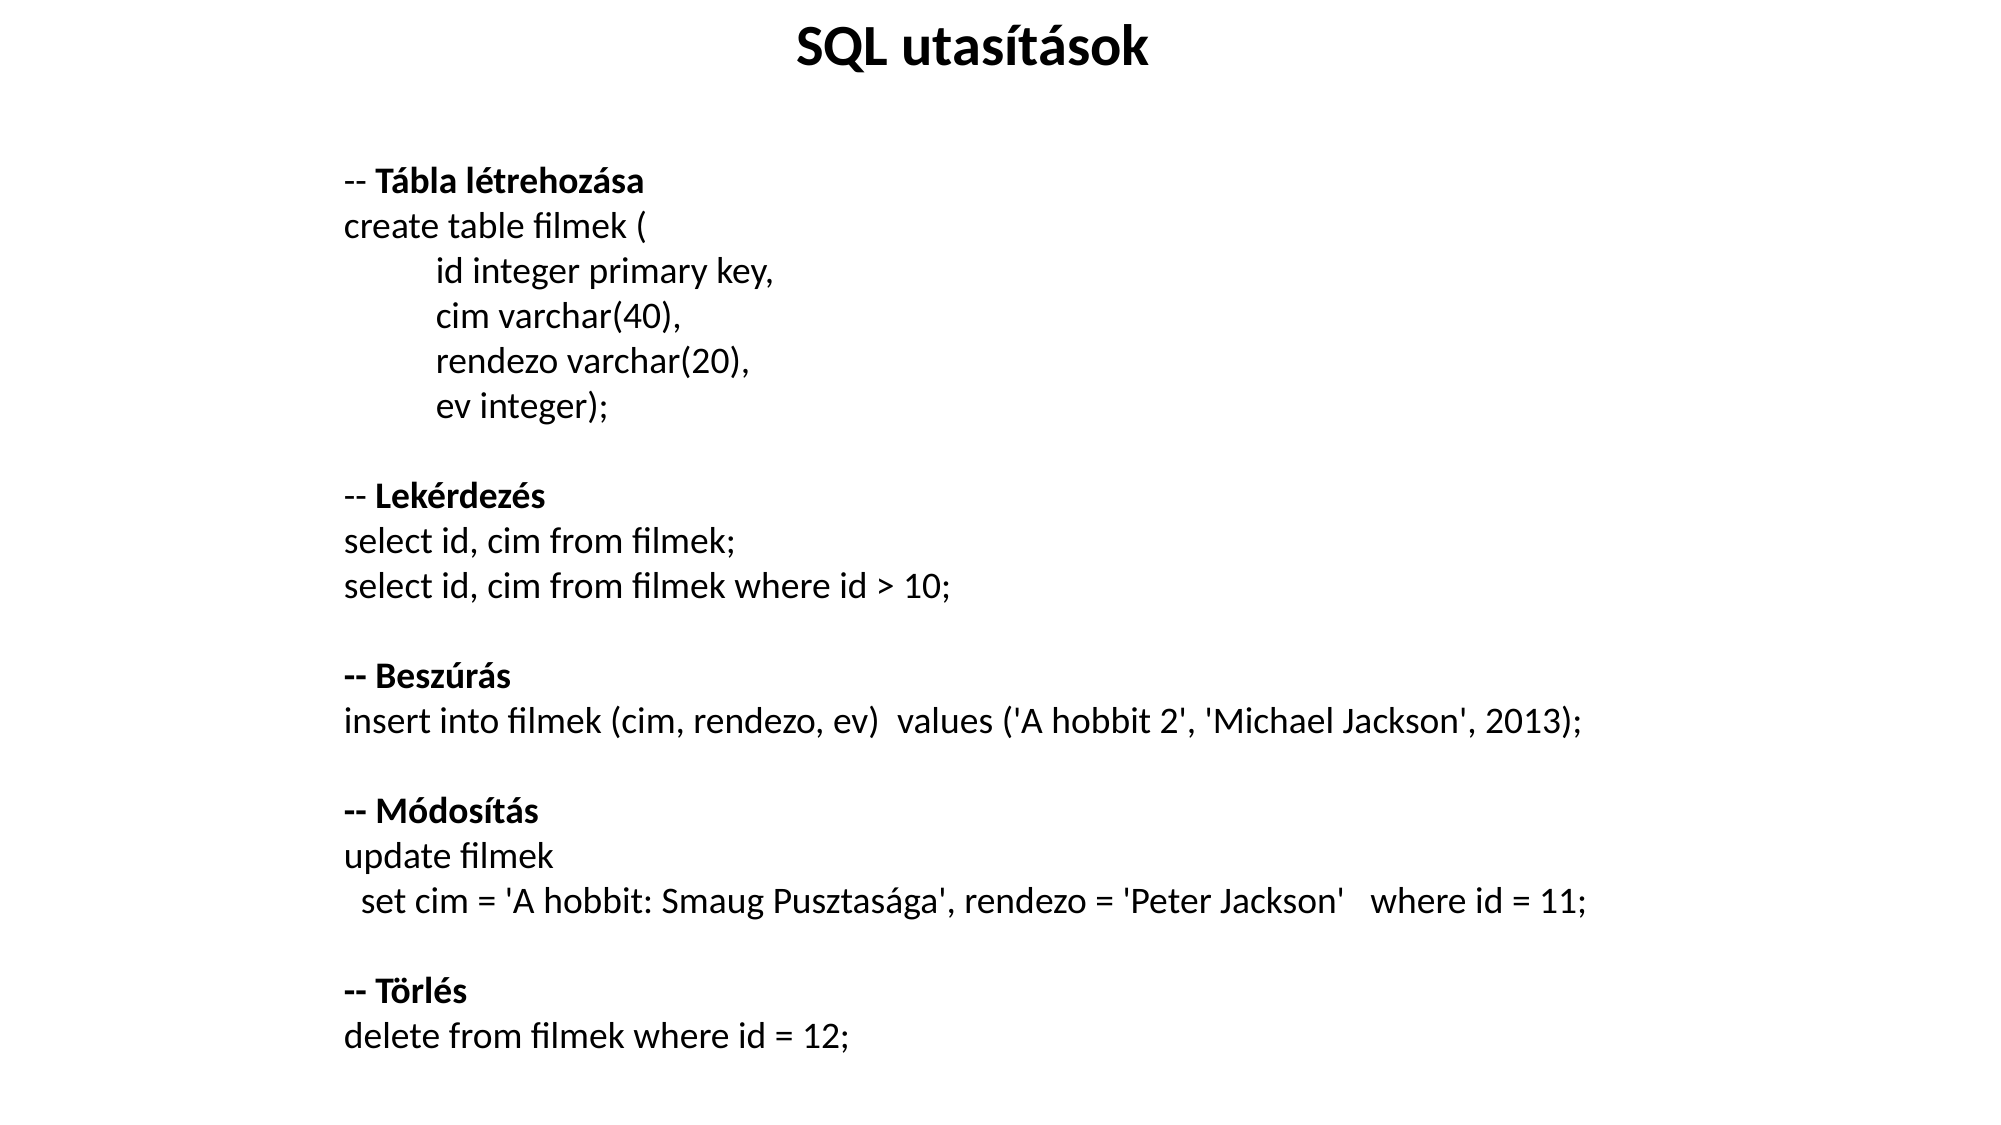

SQL utasítások
-- Tábla létrehozása
create table filmek (
  id integer primary key,
  cim varchar(40),
  rendezo varchar(20),
  ev integer);

-- Lekérdezés
select id, cim from filmek;
select id, cim from filmek where id > 10;

-- Beszúrás
insert into filmek (cim, rendezo, ev)  values ('A hobbit 2', 'Michael Jackson', 2013);

-- Módosítás
update filmek
  set cim = 'A hobbit: Smaug Pusztasága', rendezo = 'Peter Jackson'   where id = 11;

-- Törlés
delete from filmek where id = 12;